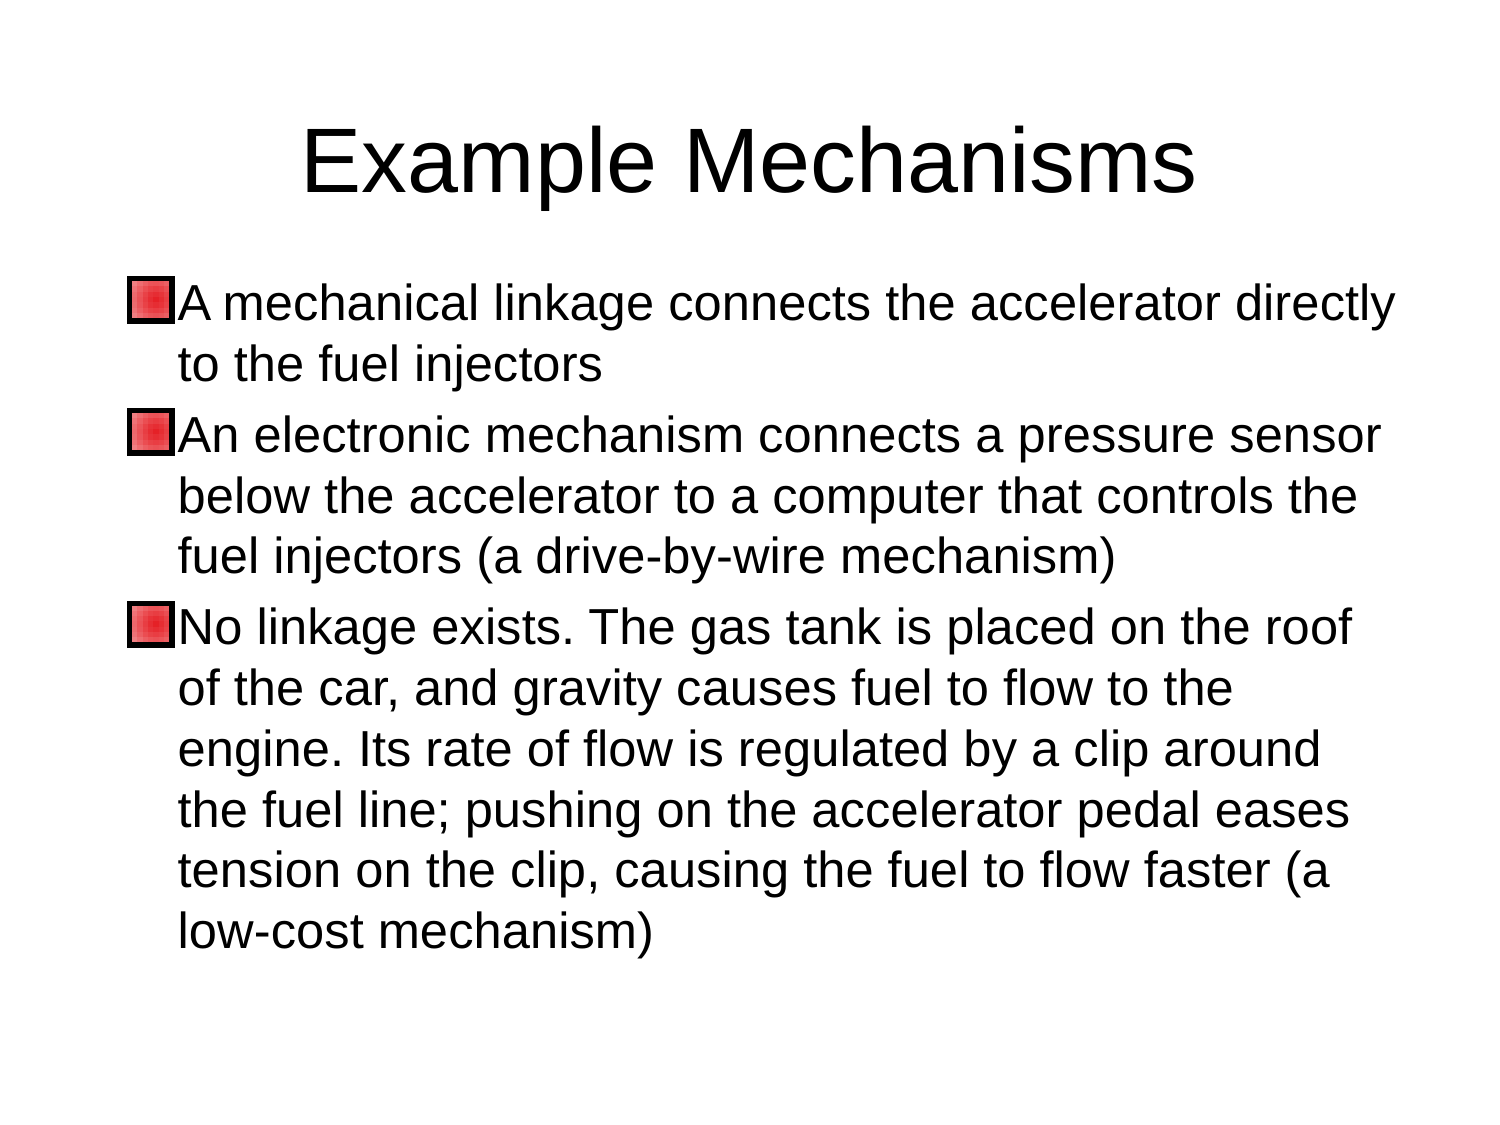

# Example Mechanisms
A mechanical linkage connects the accelerator directly to the fuel injectors
An electronic mechanism connects a pressure sensor below the accelerator to a computer that controls the fuel injectors (a drive-by-wire mechanism)
No linkage exists. The gas tank is placed on the roof of the car, and gravity causes fuel to flow to the engine. Its rate of flow is regulated by a clip around the fuel line; pushing on the accelerator pedal eases tension on the clip, causing the fuel to flow faster (a low-cost mechanism)